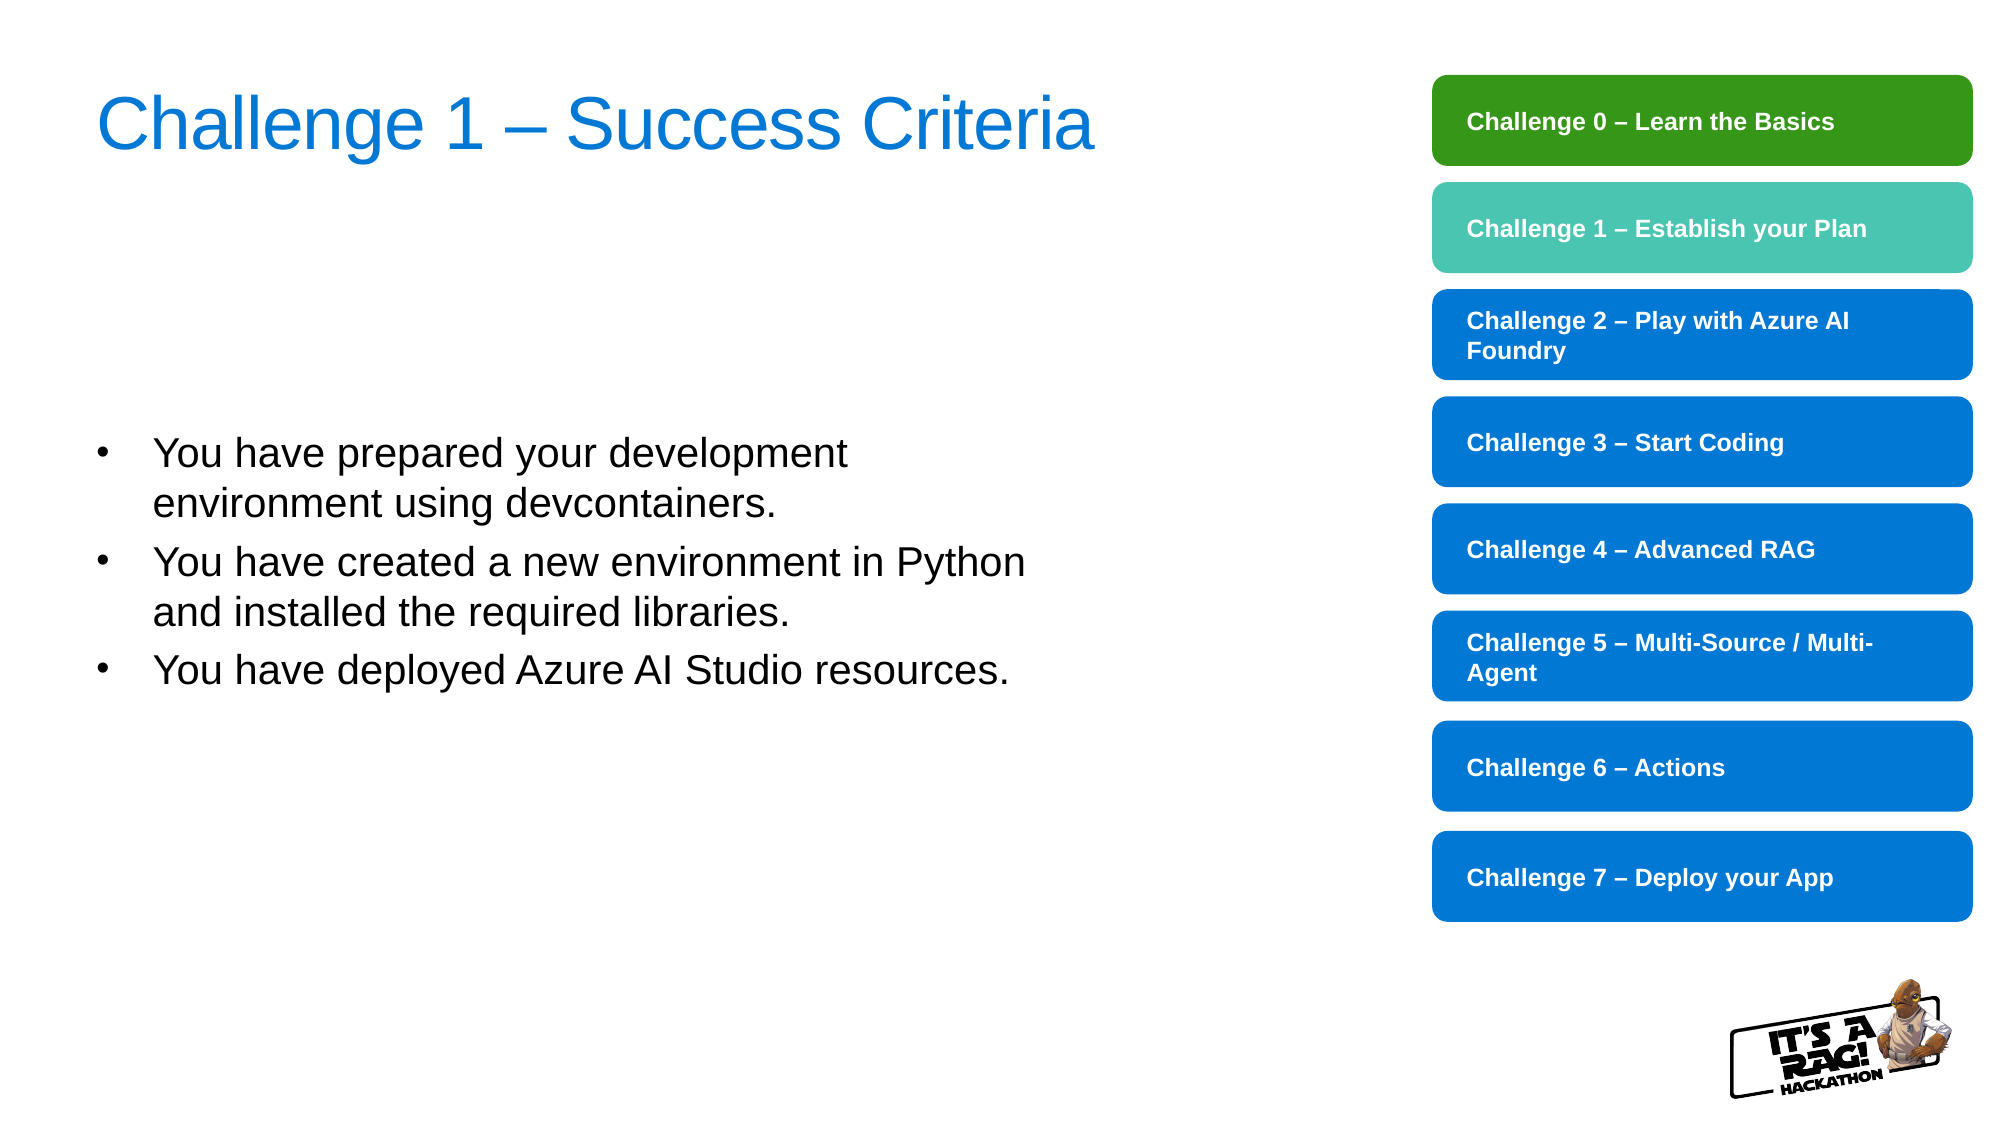

# Challenge 1 – Success Criteria
Challenge 0 – Learn the Basics
Challenge 1 – Establish your Plan
Challenge 2 – Play with Azure AI Foundry
Challenge 3 – Start Coding
You have prepared your development environment using devcontainers.
You have created a new environment in Python and installed the required libraries.
You have deployed Azure AI Studio resources.
Challenge 4 – Advanced RAG
Challenge 5 – Multi-Source / Multi-Agent
Challenge 6 – Actions
Challenge 7 – Deploy your App